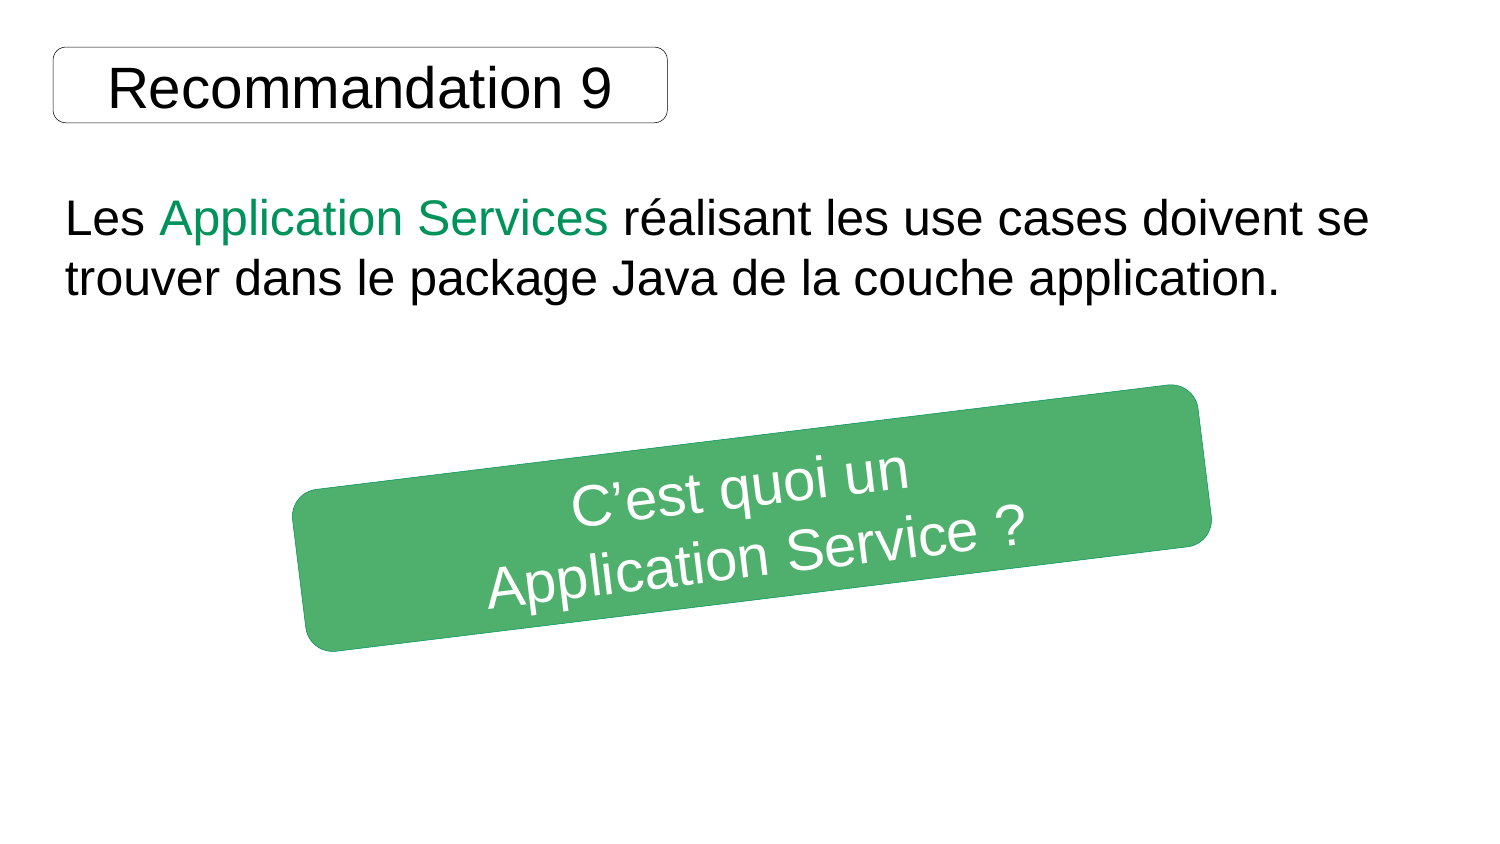

Recommandation 9
Les Application Services réalisant les use cases doivent se trouver dans le package Java de la couche application.
C’est quoi un
Application Service ?